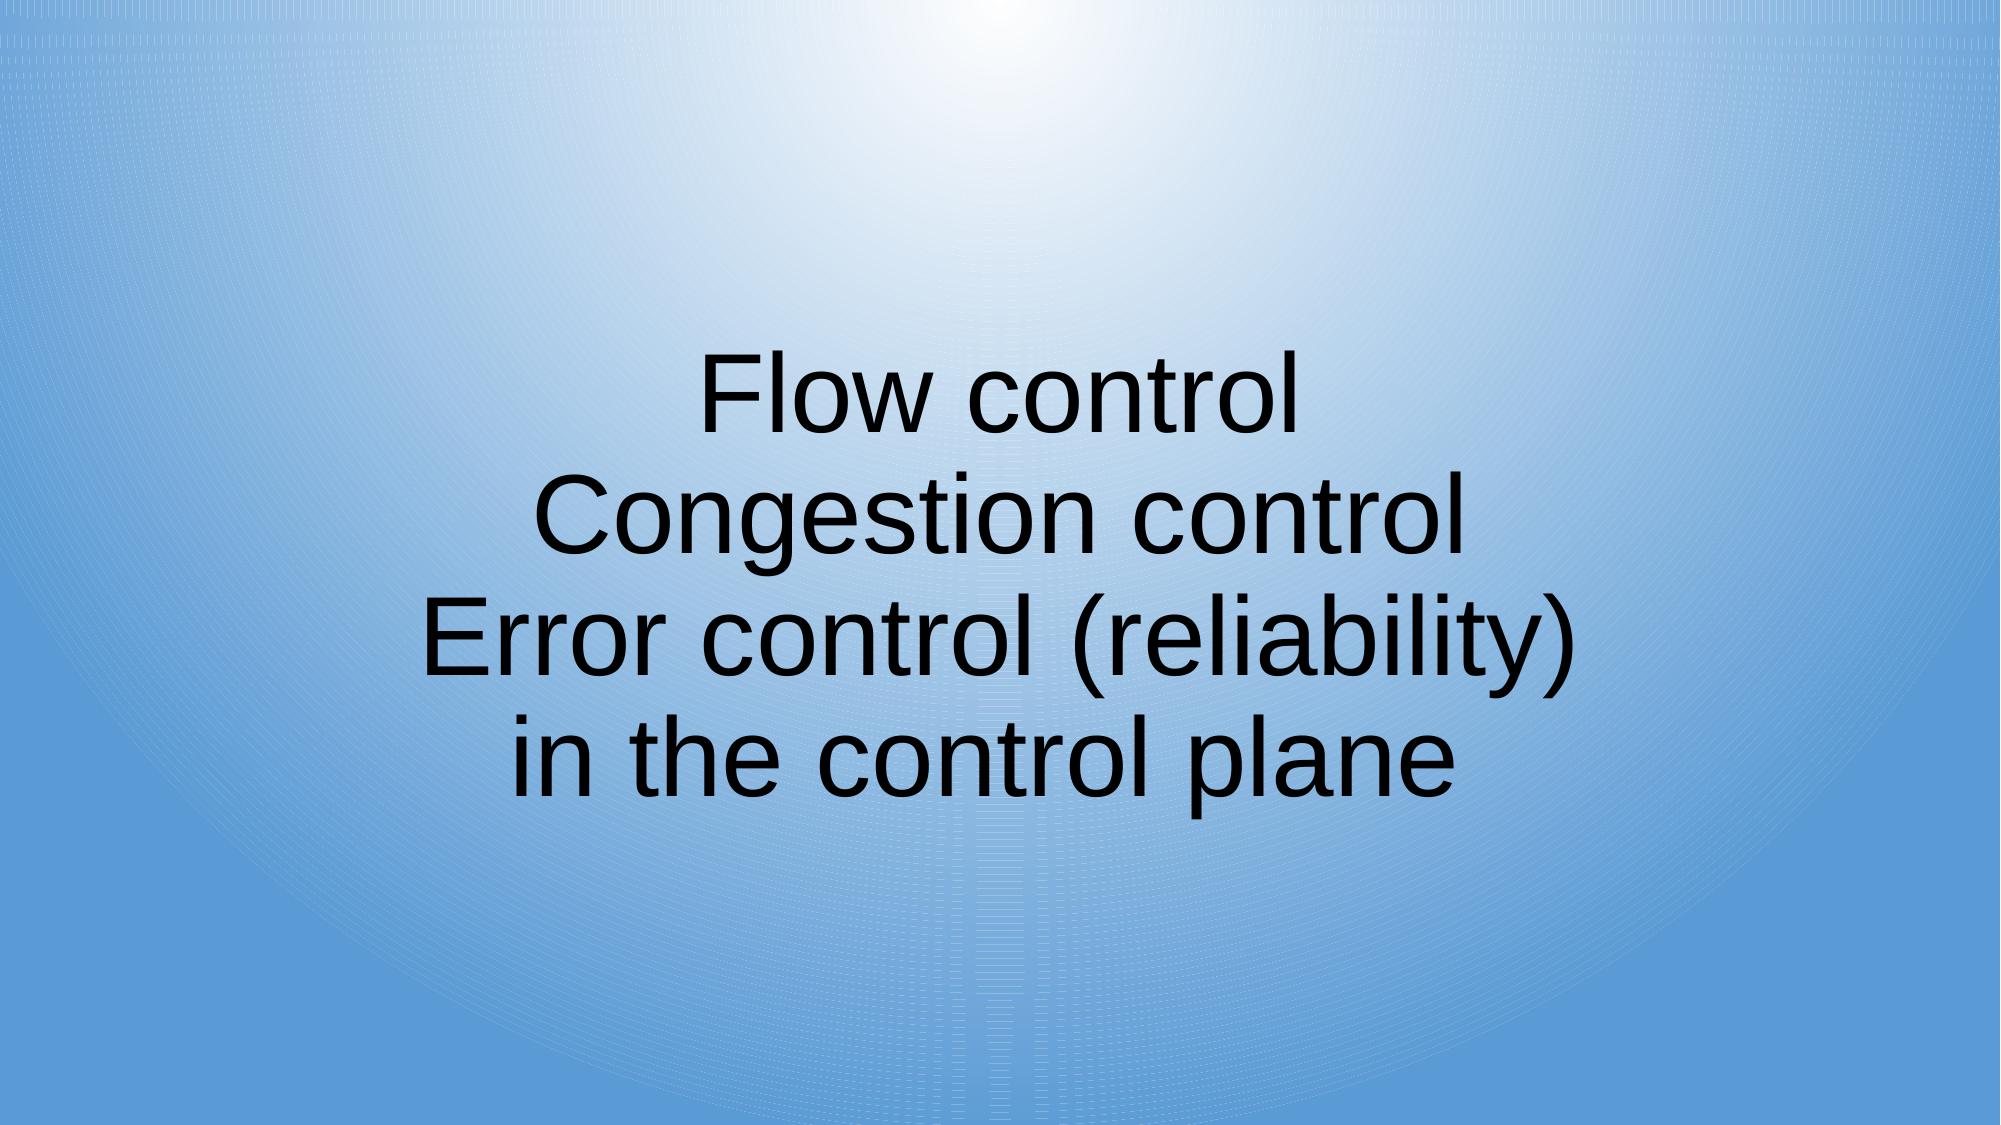

# Flow control Congestion control Error control (reliability) in the control plane